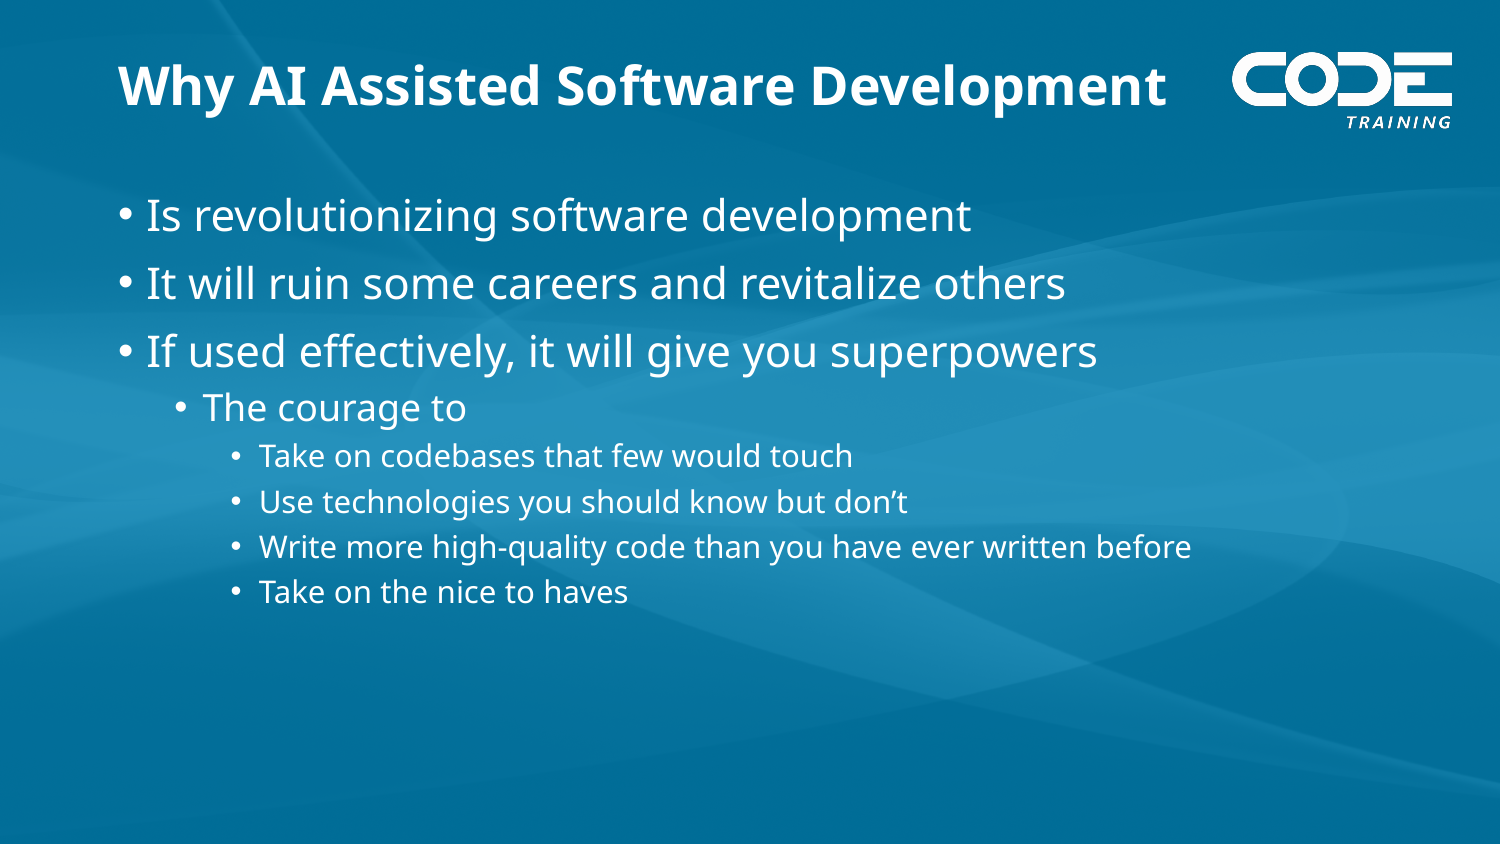

# Why AI Assisted Software Development
Is revolutionizing software development
It will ruin some careers and revitalize others
If used effectively, it will give you superpowers
The courage to
Take on codebases that few would touch
Use technologies you should know but don’t
Write more high-quality code than you have ever written before
Take on the nice to haves